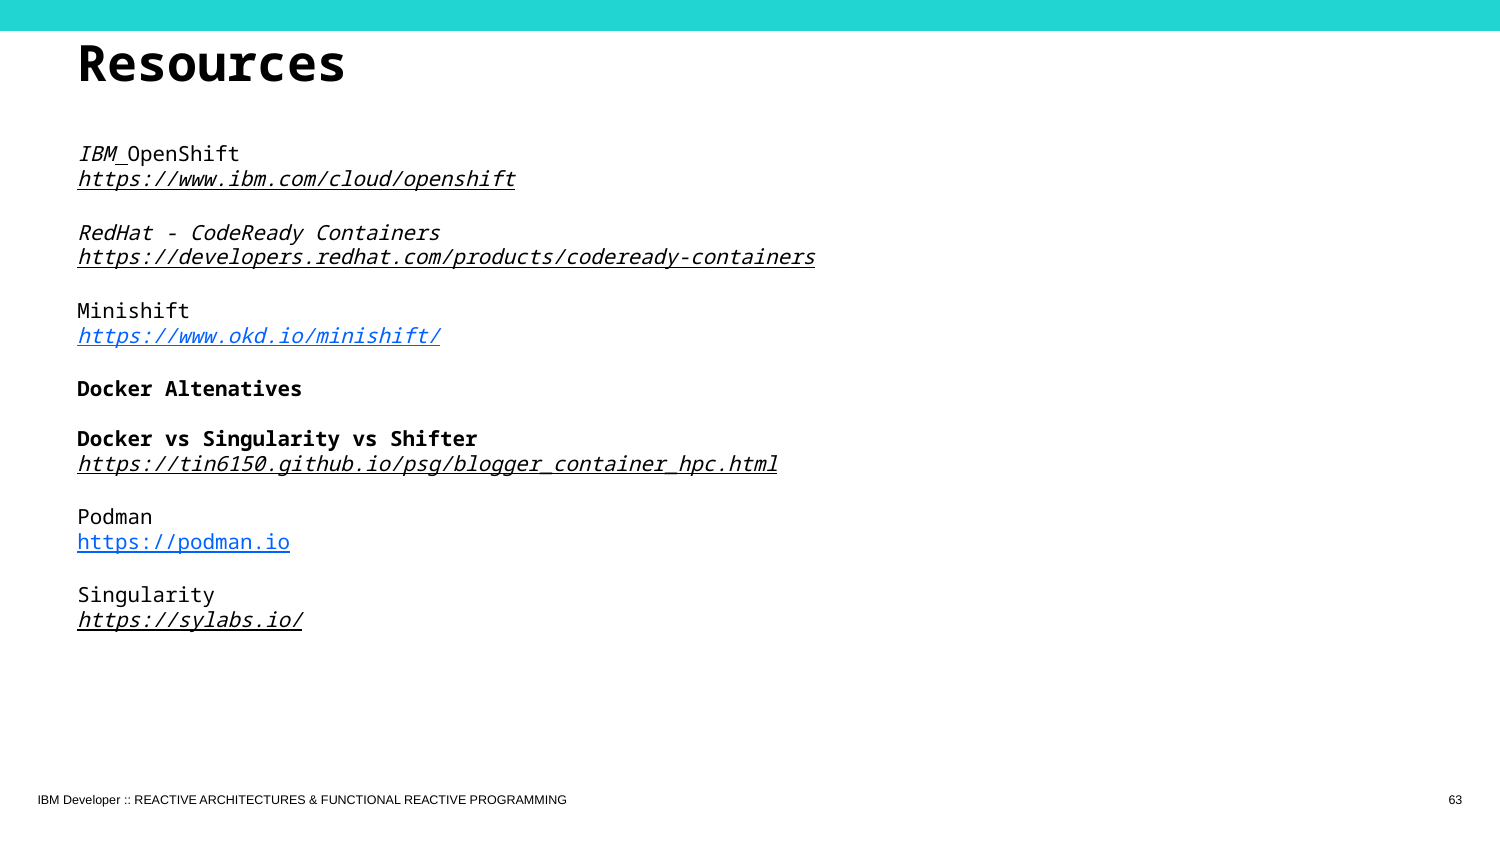

# Resources IBM OpenShift https://www.ibm.com/cloud/openshift RedHat - CodeReady Containers https://developers.redhat.com/products/codeready-containers Minishift https://www.okd.io/minishift/ Docker Altenatives Docker vs Singularity vs Shifter https://tin6150.github.io/psg/blogger_container_hpc.html Podman https://podman.io Singularity https://sylabs.io/
IBM Developer :: REACTIVE ARCHITECTURES & FUNCTIONAL REACTIVE PROGRAMMING
63